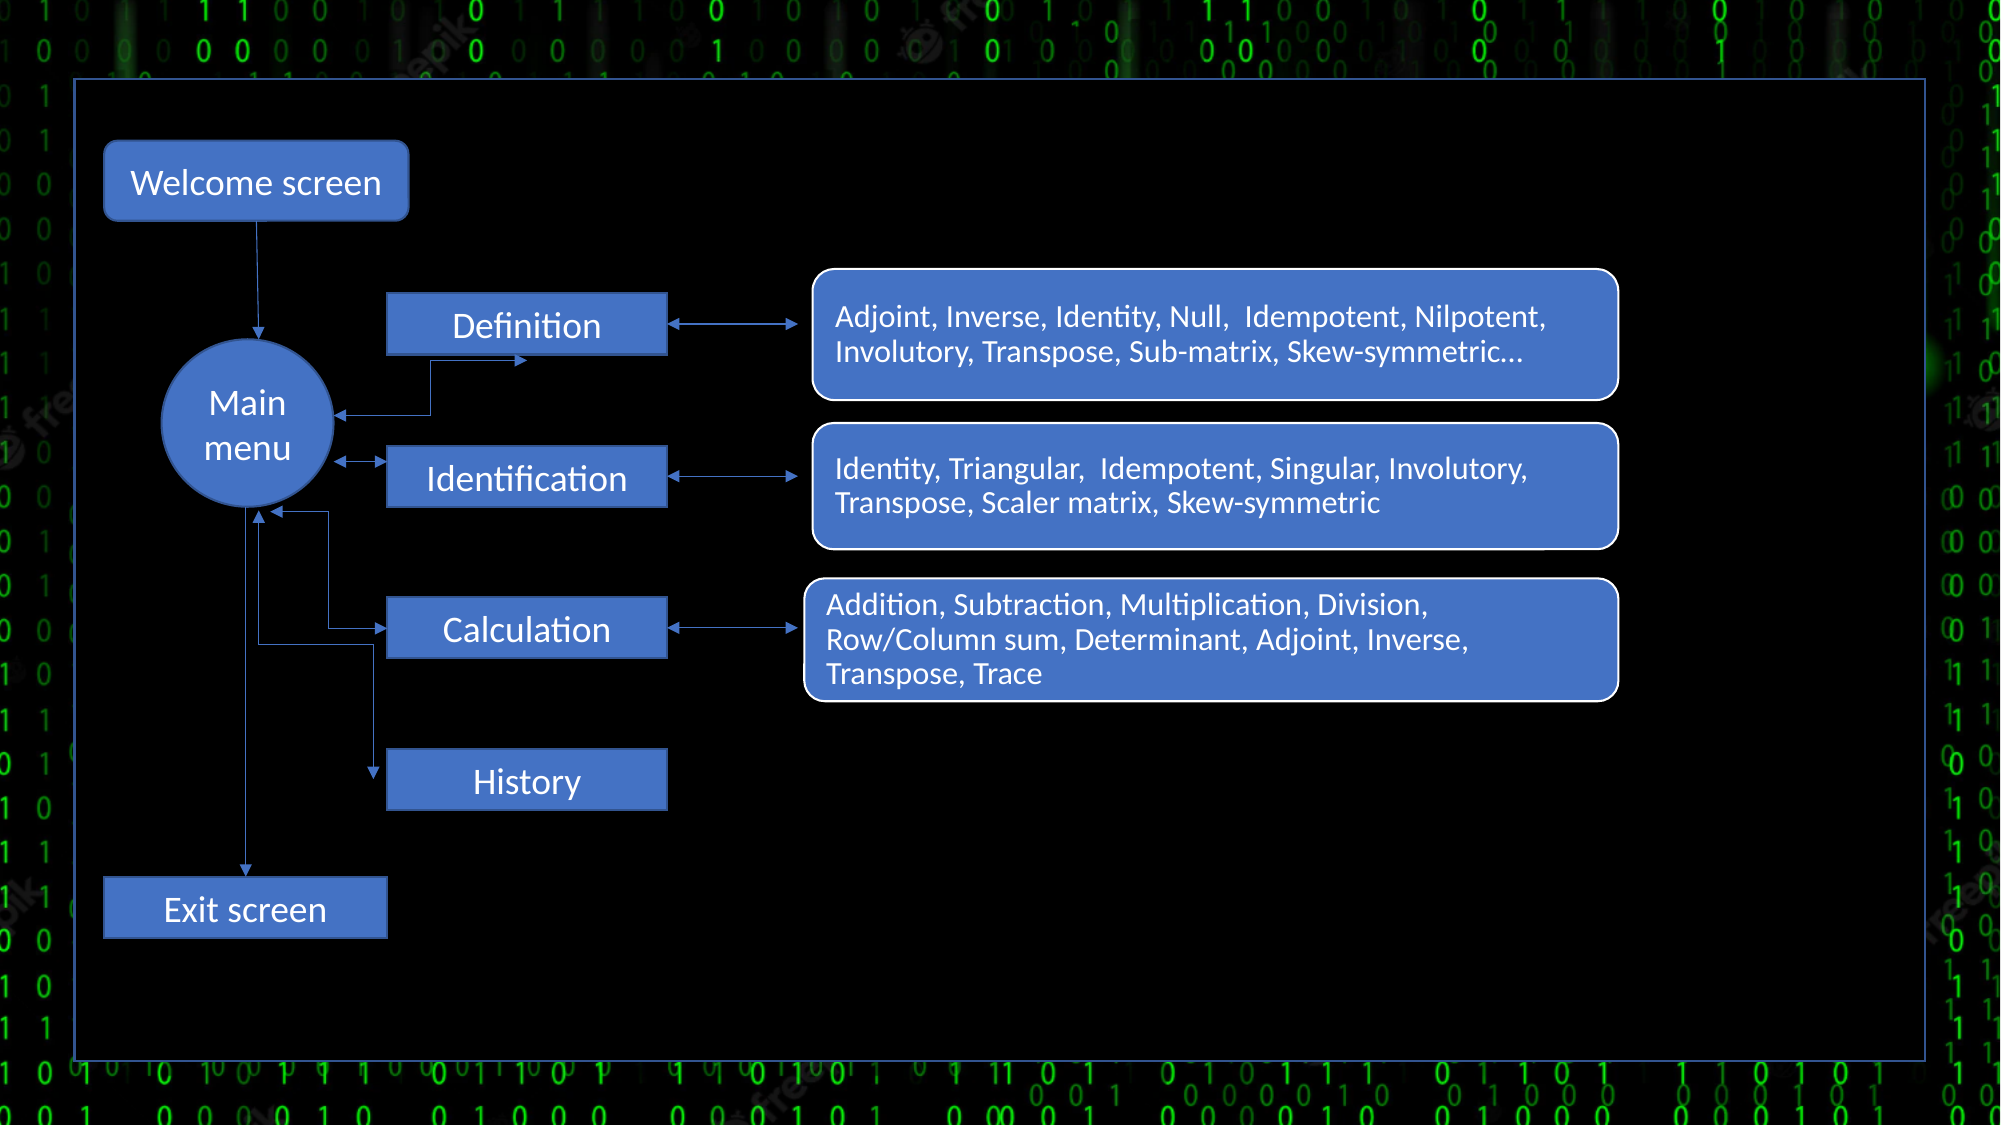

Welcome screen
Adjoint, Inverse, Identity, Null,  Idempotent, Nilpotent, Involutory, Transpose, Sub-matrix, Skew-symmetric…
Identity, Triangular,  Idempotent, Singular, Involutory, Transpose, Scaler matrix, Skew-symmetric
Definition
Main
menu
Identification
Addition, Subtraction, Multiplication, Division, Row/Column sum, Determinant, Adjoint, Inverse, Transpose, Trace

Calculation
History
Exit screen